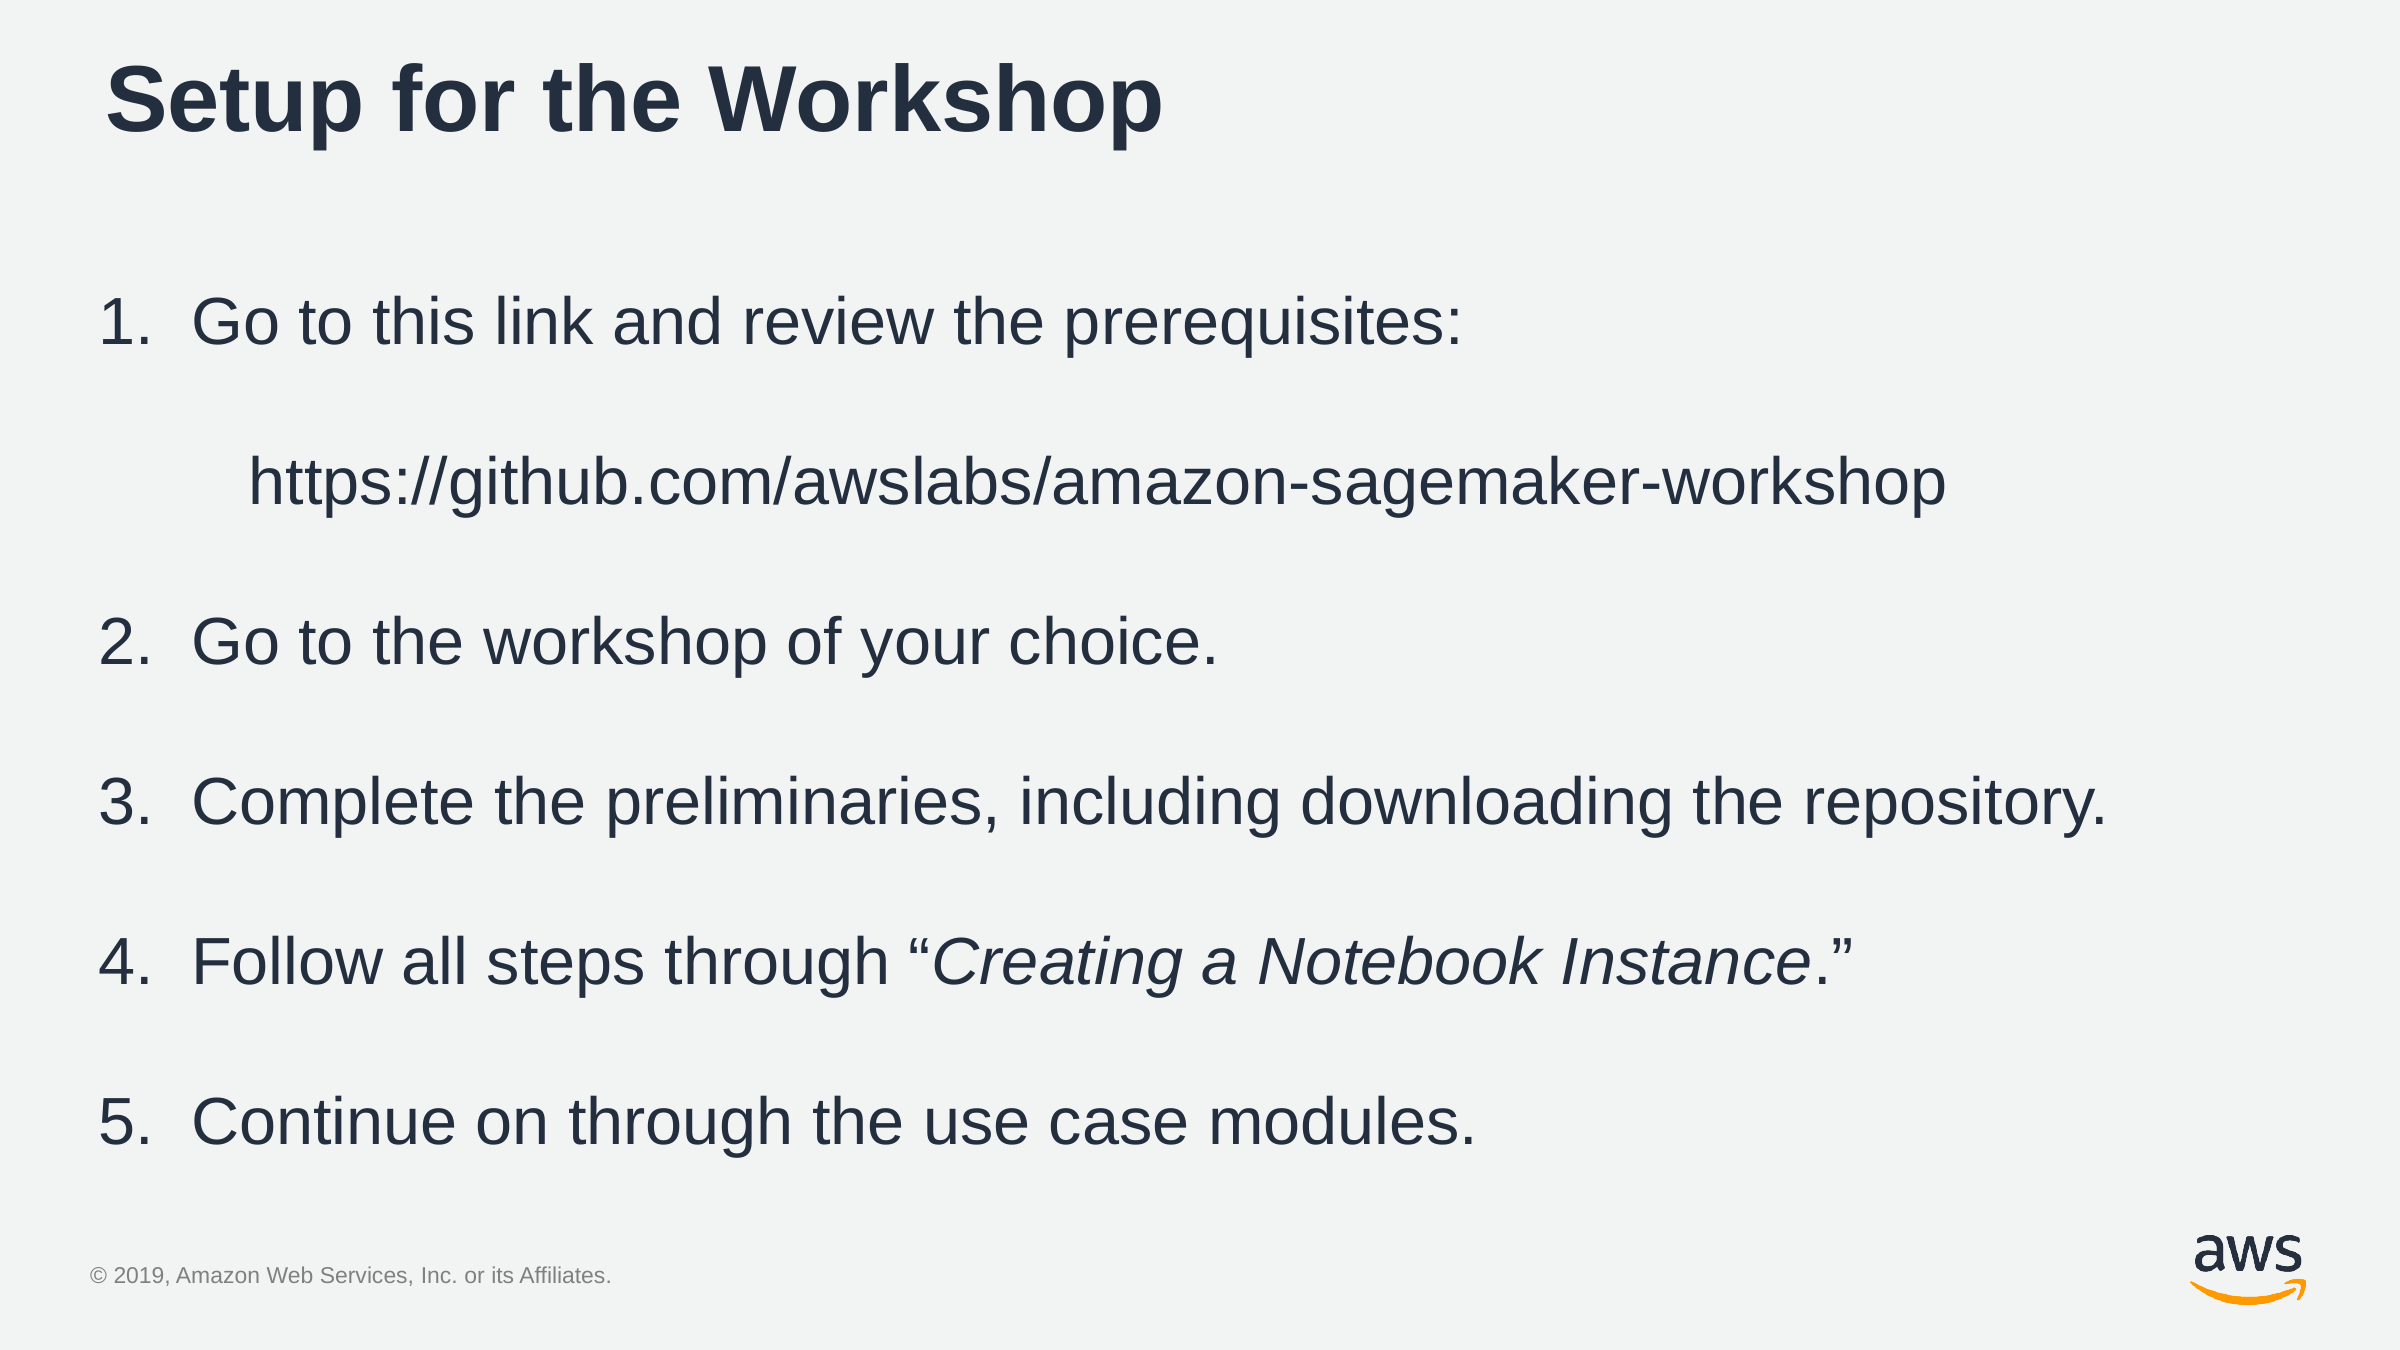

# Setup for the Workshop

1.  Go to this link and review the prerequisites:

	https://github.com/awslabs/amazon-sagemaker-workshop

2.  Go to the workshop of your choice.

3.  Complete the preliminaries, including downloading the repository.

4.  Follow all steps through “Creating a Notebook Instance.”

5.  Continue on through the use case modules.